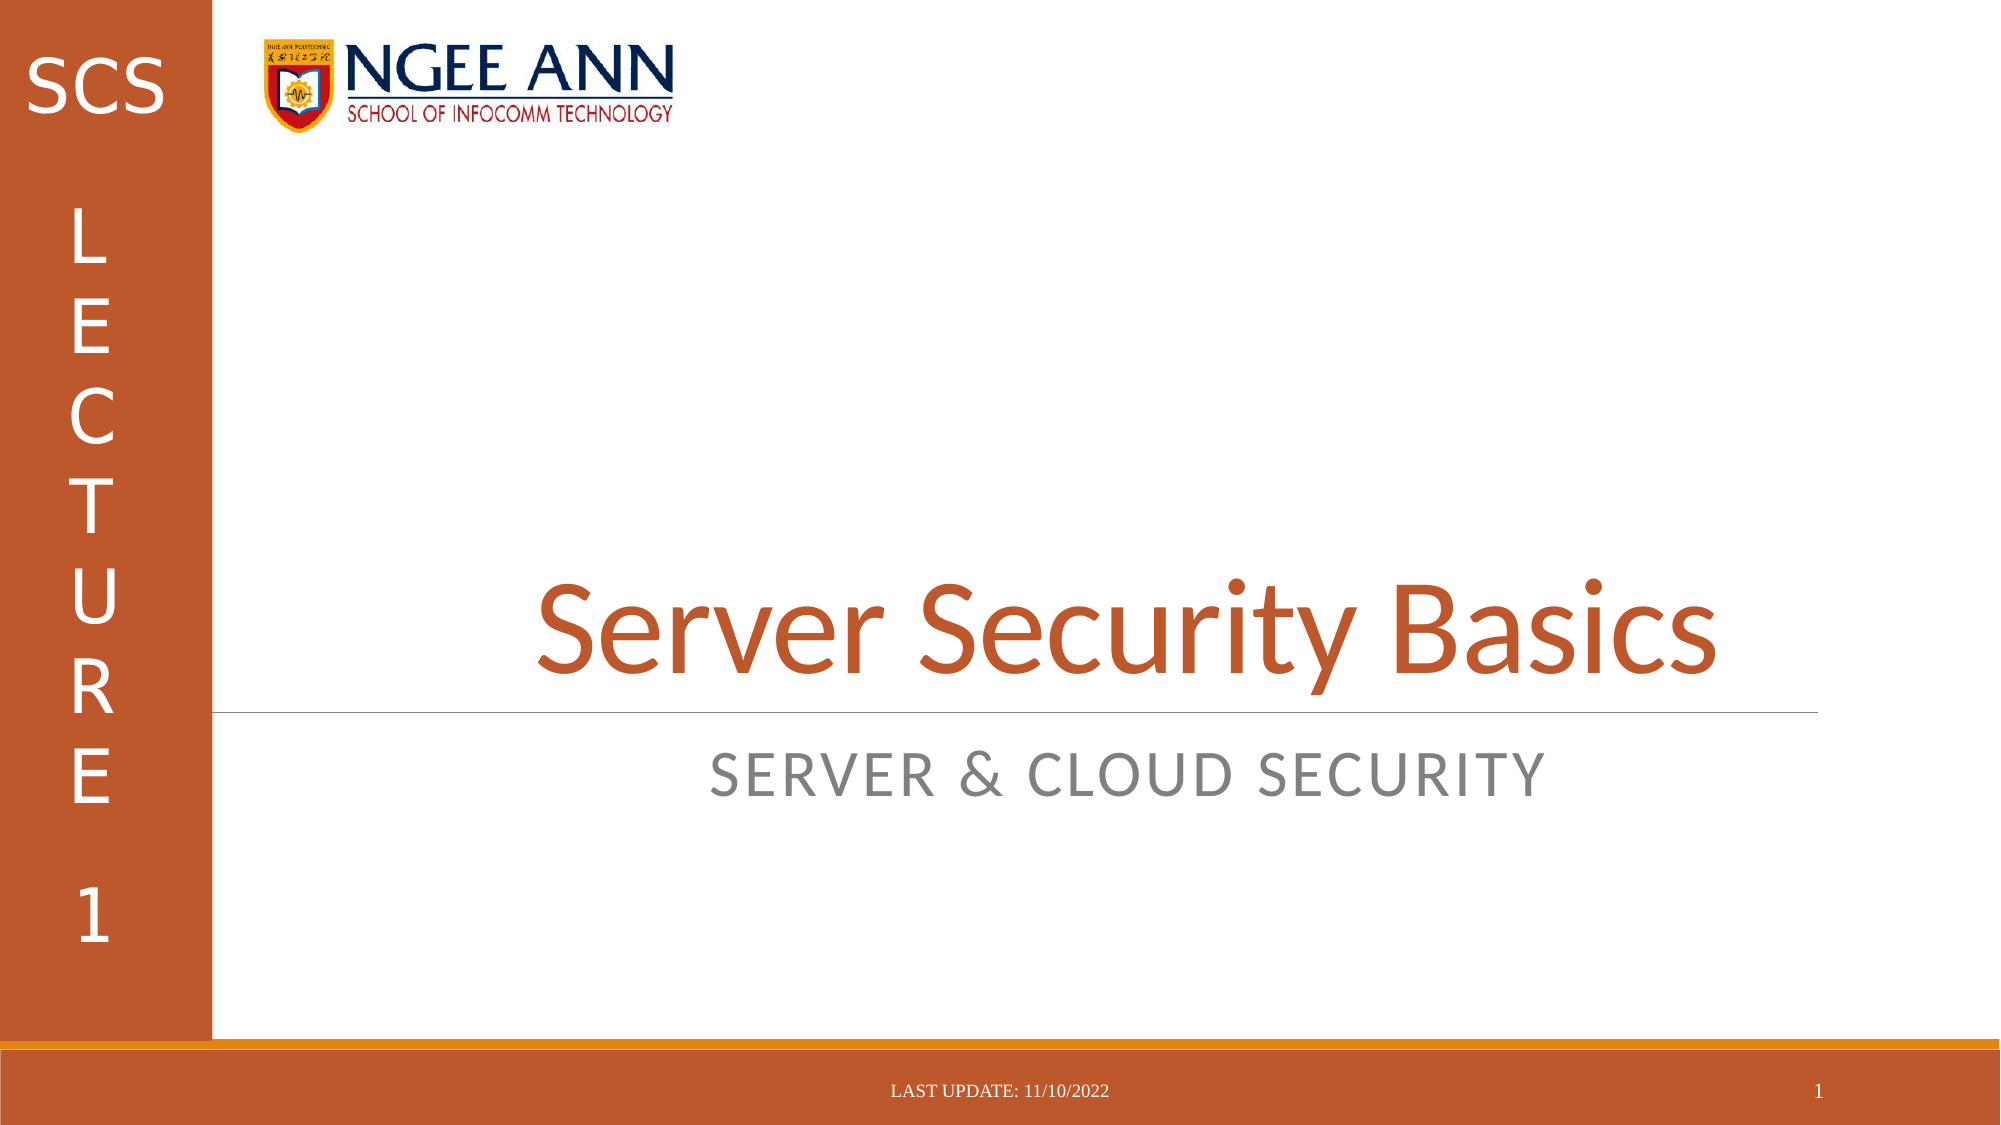

# Server Security Basics
Server & Cloud Security
1
Last Update: 11/10/2022
1